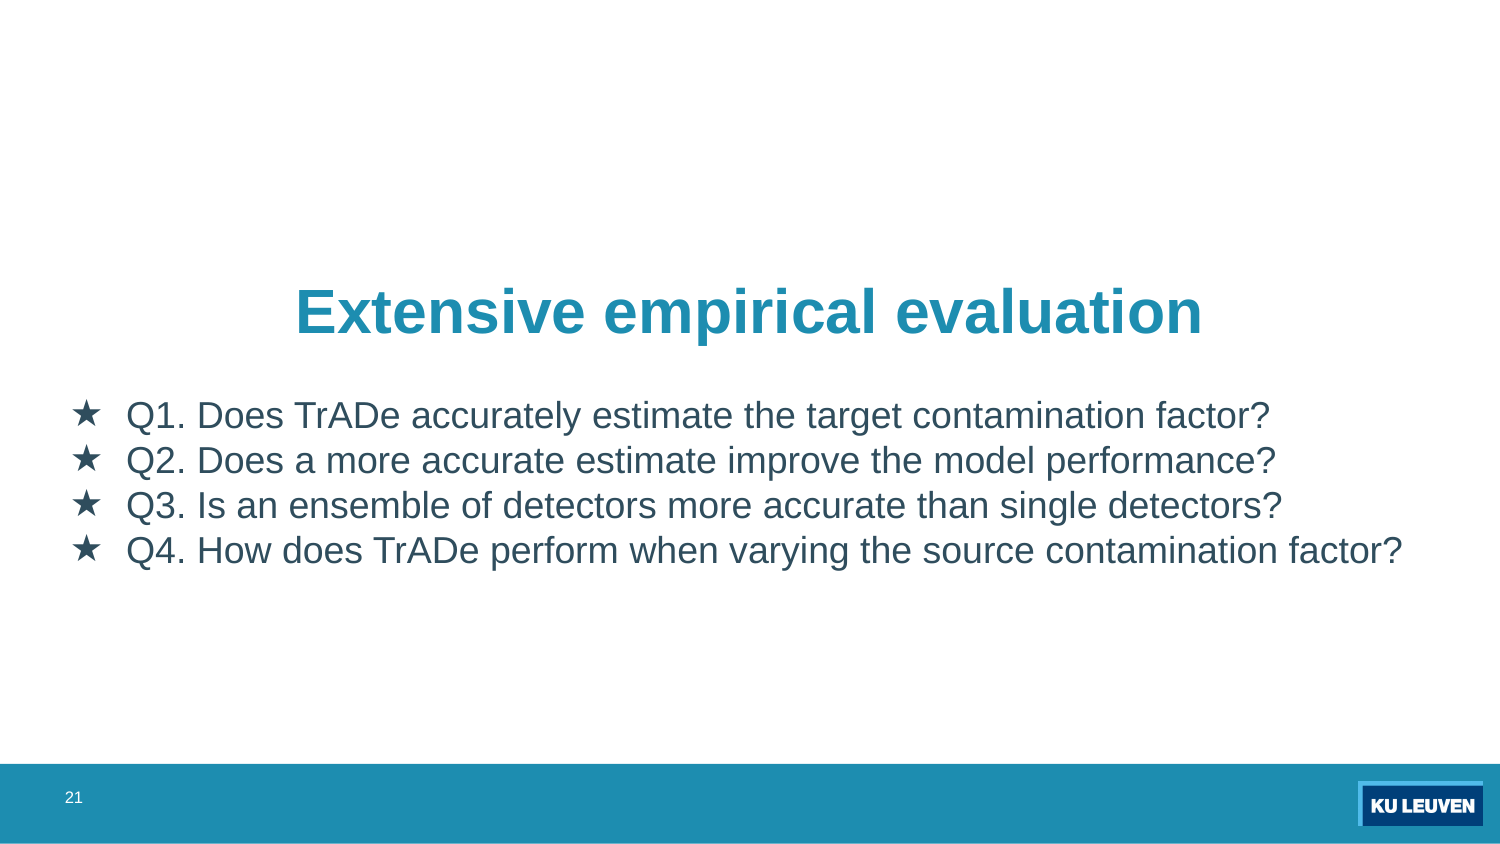

# Extensive empirical evaluation

Q1. Does TrADe accurately estimate the target contamination factor?
Q2. Does a more accurate estimate improve the model performance?
Q3. Is an ensemble of detectors more accurate than single detectors?
Q4. How does TrADe perform when varying the source contamination factor?
21